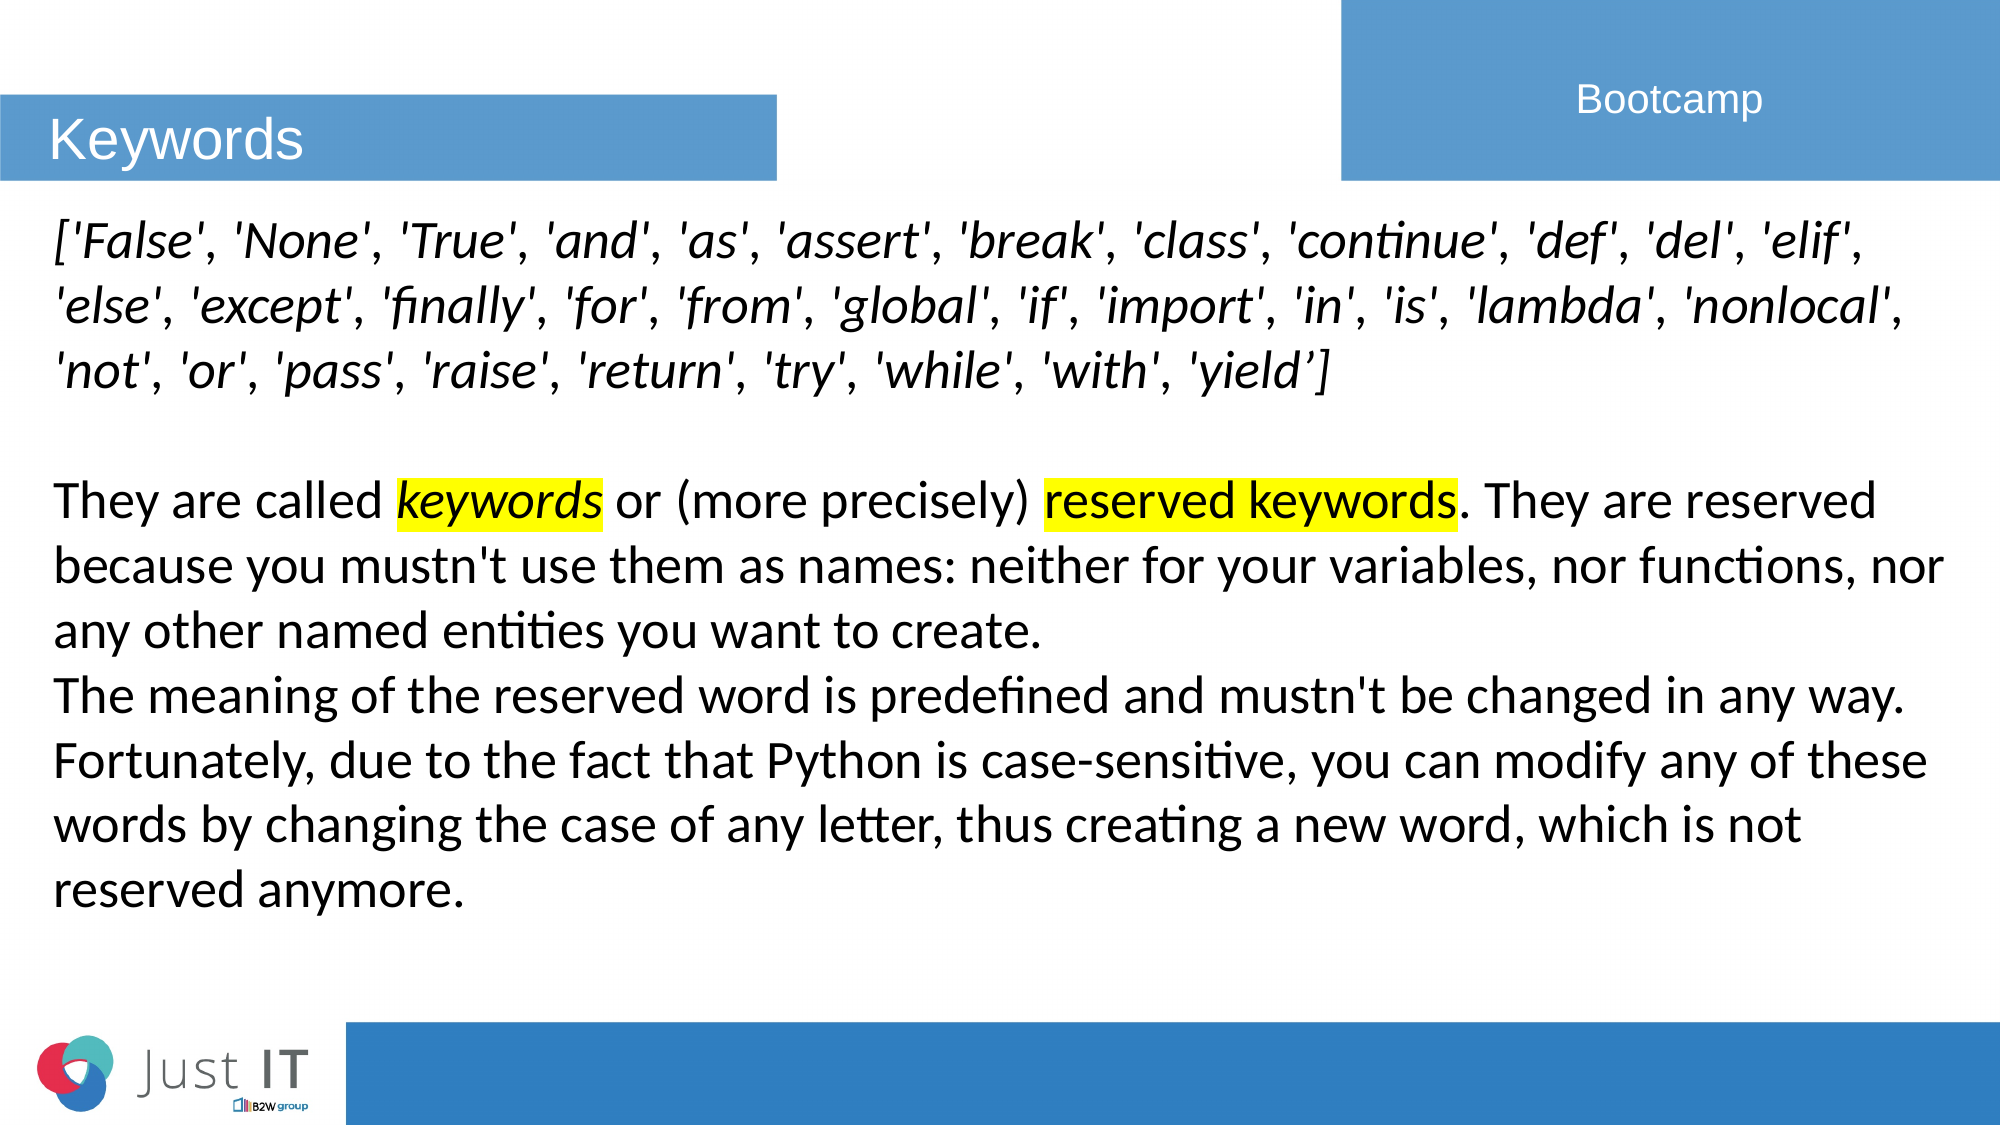

# Keywords
Bootcamp
['False', 'None', 'True', 'and', 'as', 'assert', 'break', 'class', 'continue', 'def', 'del', 'elif', 'else', 'except', 'finally', 'for', 'from', 'global', 'if', 'import', 'in', 'is', 'lambda', 'nonlocal', 'not', 'or', 'pass', 'raise', 'return', 'try', 'while', 'with', 'yield’]

They are called keywords or (more precisely) reserved keywords. They are reserved because you mustn't use them as names: neither for your variables, nor functions, nor any other named entities you want to create.
The meaning of the reserved word is predefined and mustn't be changed in any way.
Fortunately, due to the fact that Python is case-sensitive, you can modify any of these words by changing the case of any letter, thus creating a new word, which is not reserved anymore.